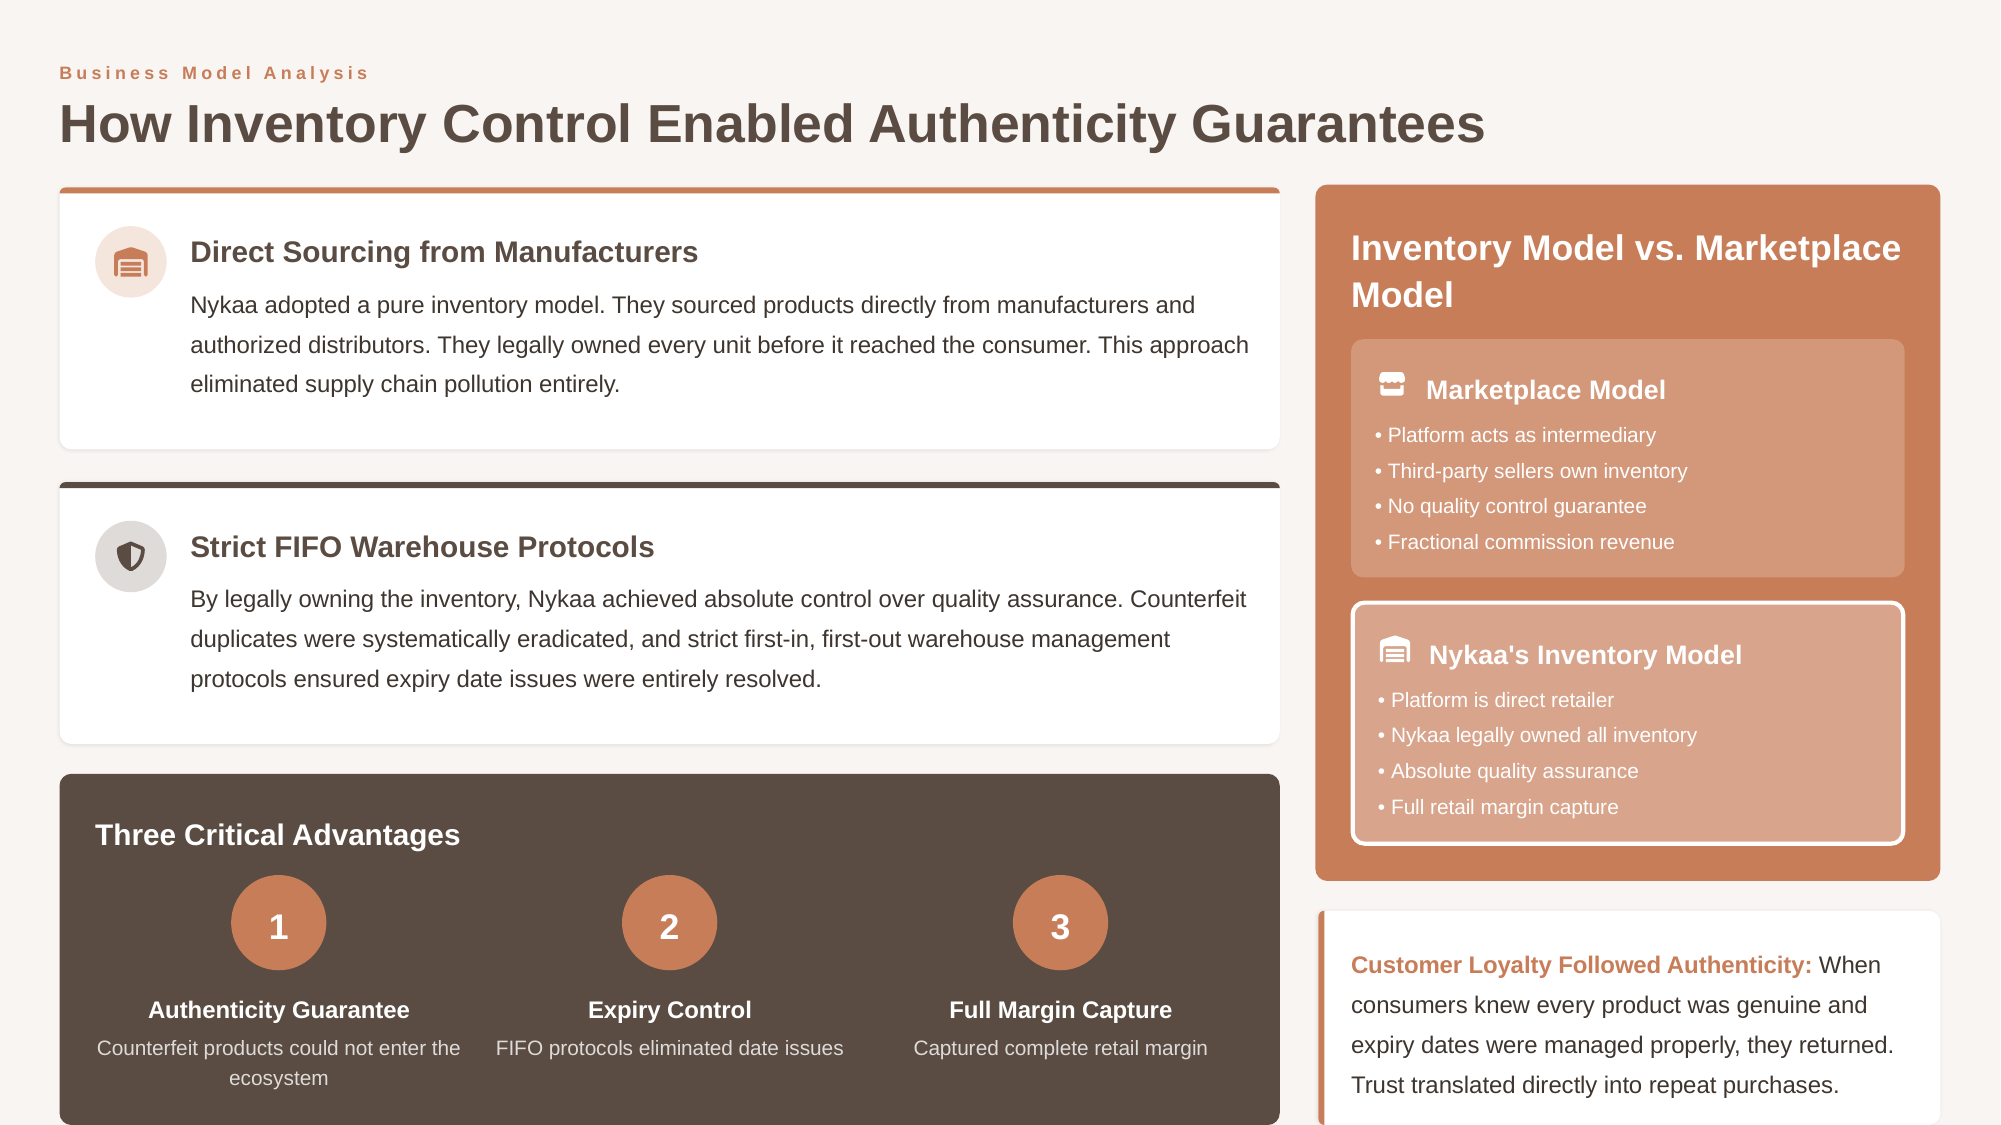

Business Model Analysis
How Inventory Control Enabled Authenticity Guarantees

Inventory Model vs. Marketplace Model

Direct Sourcing from Manufacturers

Nykaa adopted a pure inventory model. They sourced products directly from manufacturers and authorized distributors. They legally owned every unit before it reached the consumer. This approach eliminated supply chain pollution entirely.

Marketplace Model

• Platform acts as intermediary
• Third-party sellers own inventory

• No quality control guarantee

Strict FIFO Warehouse Protocols
• Fractional commission revenue

By legally owning the inventory, Nykaa achieved absolute control over quality assurance. Counterfeit duplicates were systematically eradicated, and strict first-in, first-out warehouse management protocols ensured expiry date issues were entirely resolved.

Nykaa's Inventory Model

• Platform is direct retailer
• Nykaa legally owned all inventory
• Absolute quality assurance

• Full retail margin capture
Three Critical Advantages
1

2

3

Customer Loyalty Followed Authenticity: When consumers knew every product was genuine and expiry dates were managed properly, they returned. Trust translated directly into repeat purchases.
Authenticity Guarantee
Expiry Control
Full Margin Capture
Counterfeit products could not enter the ecosystem
FIFO protocols eliminated date issues
Captured complete retail margin